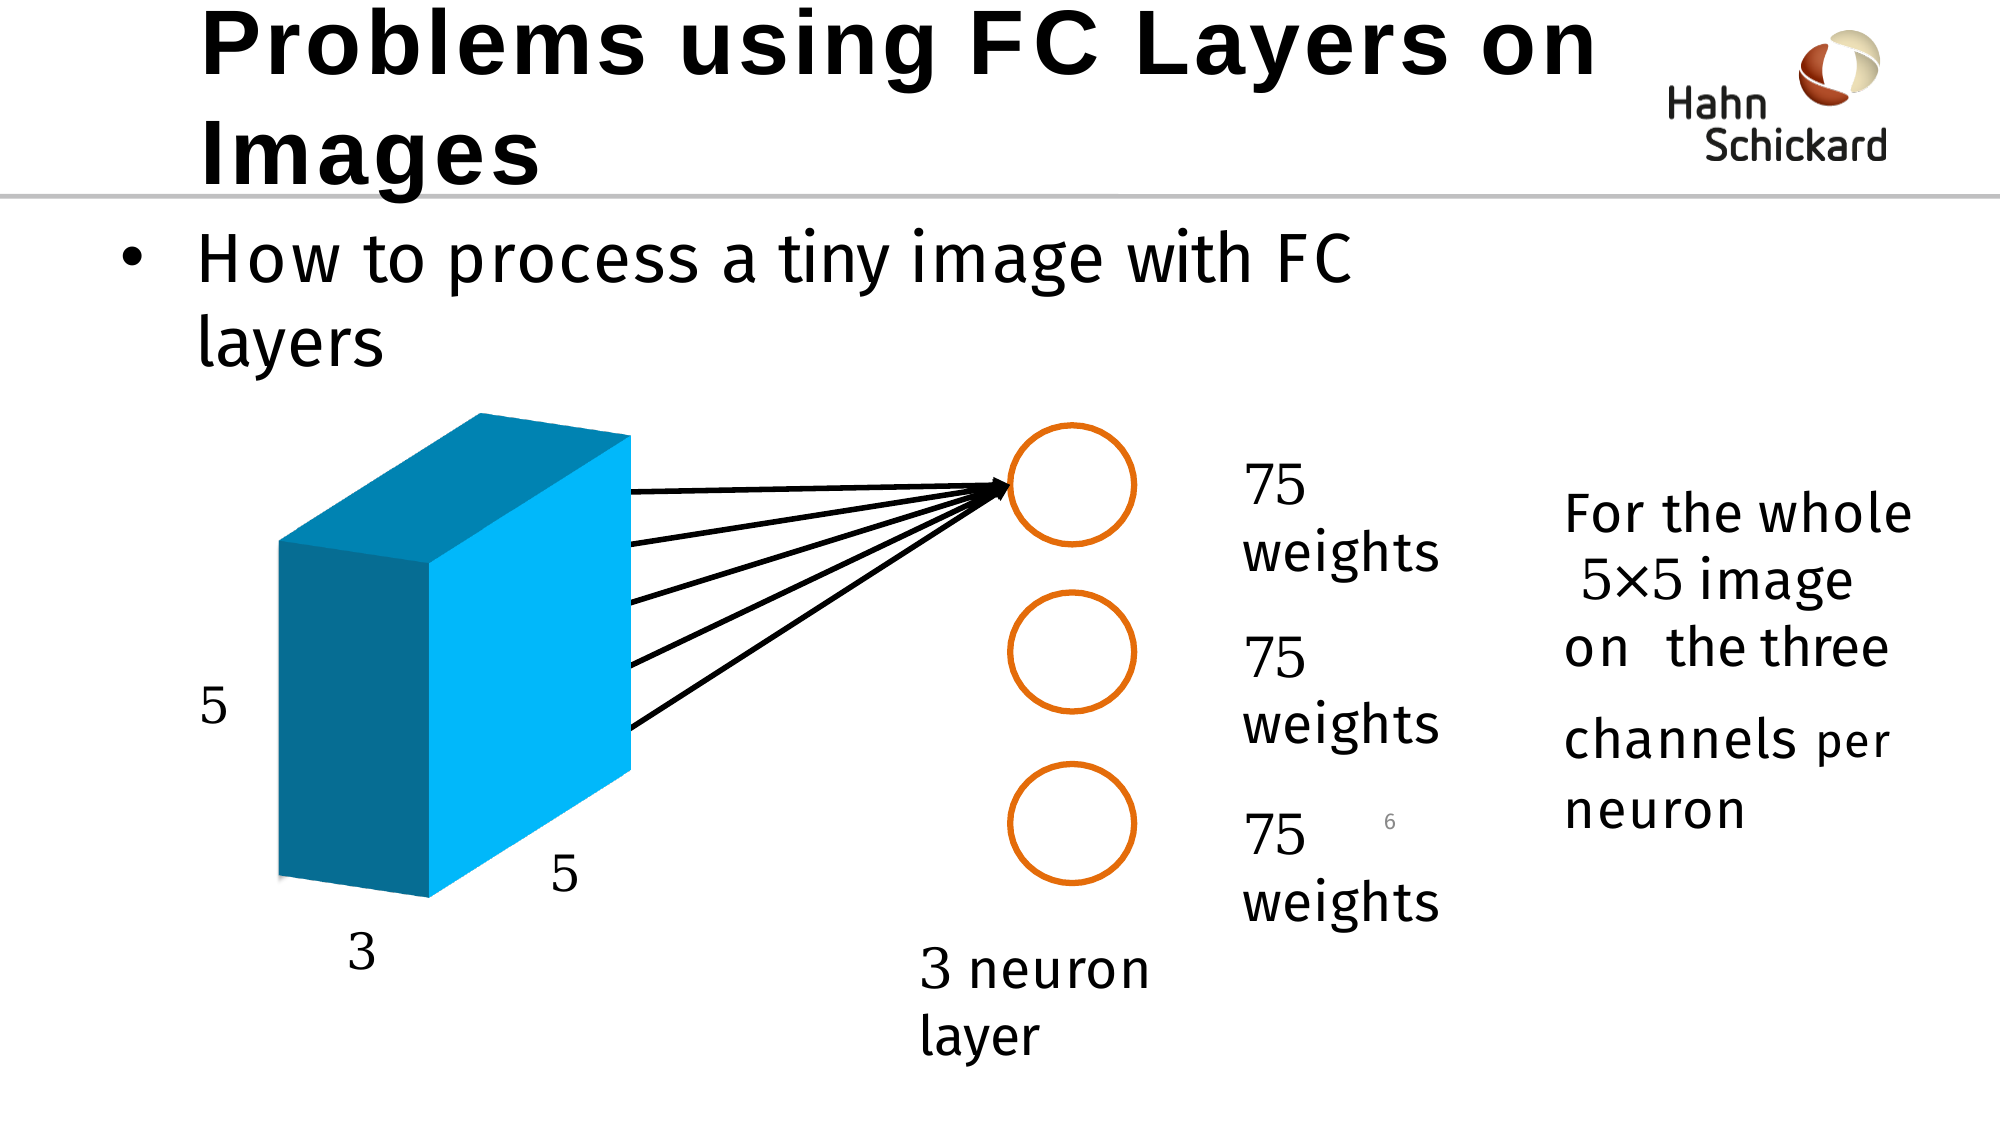

# Problems using FC Layers on Images
How to process a tiny image with FC layers

75 weights
For the whole  5×5 image on  the three  channels per  neuron
75 weights
5

75 weights
6
5
3
3 neuron layer